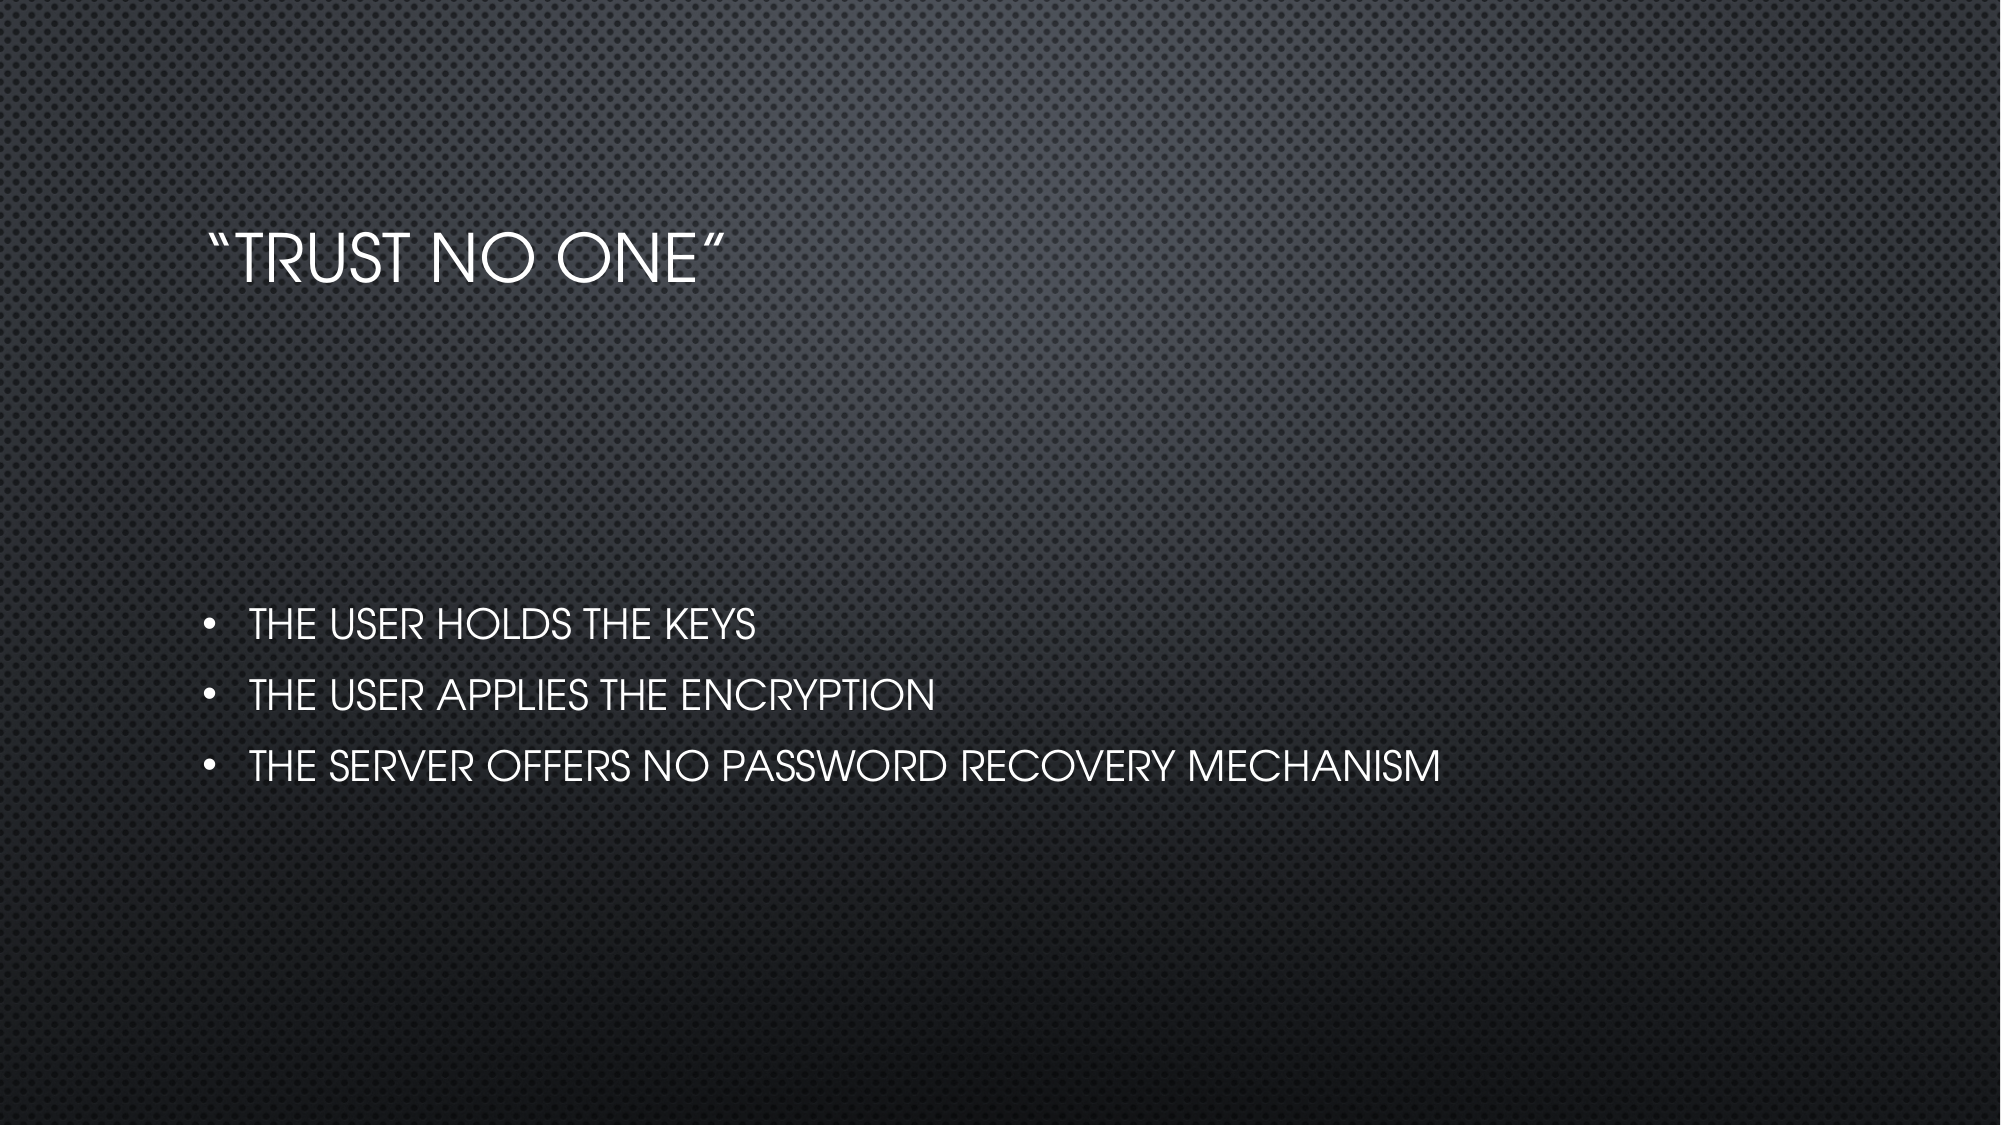

# “Trust No One”
The user holds the keys
The user applies the encryption
The server offers no password recovery mechanism